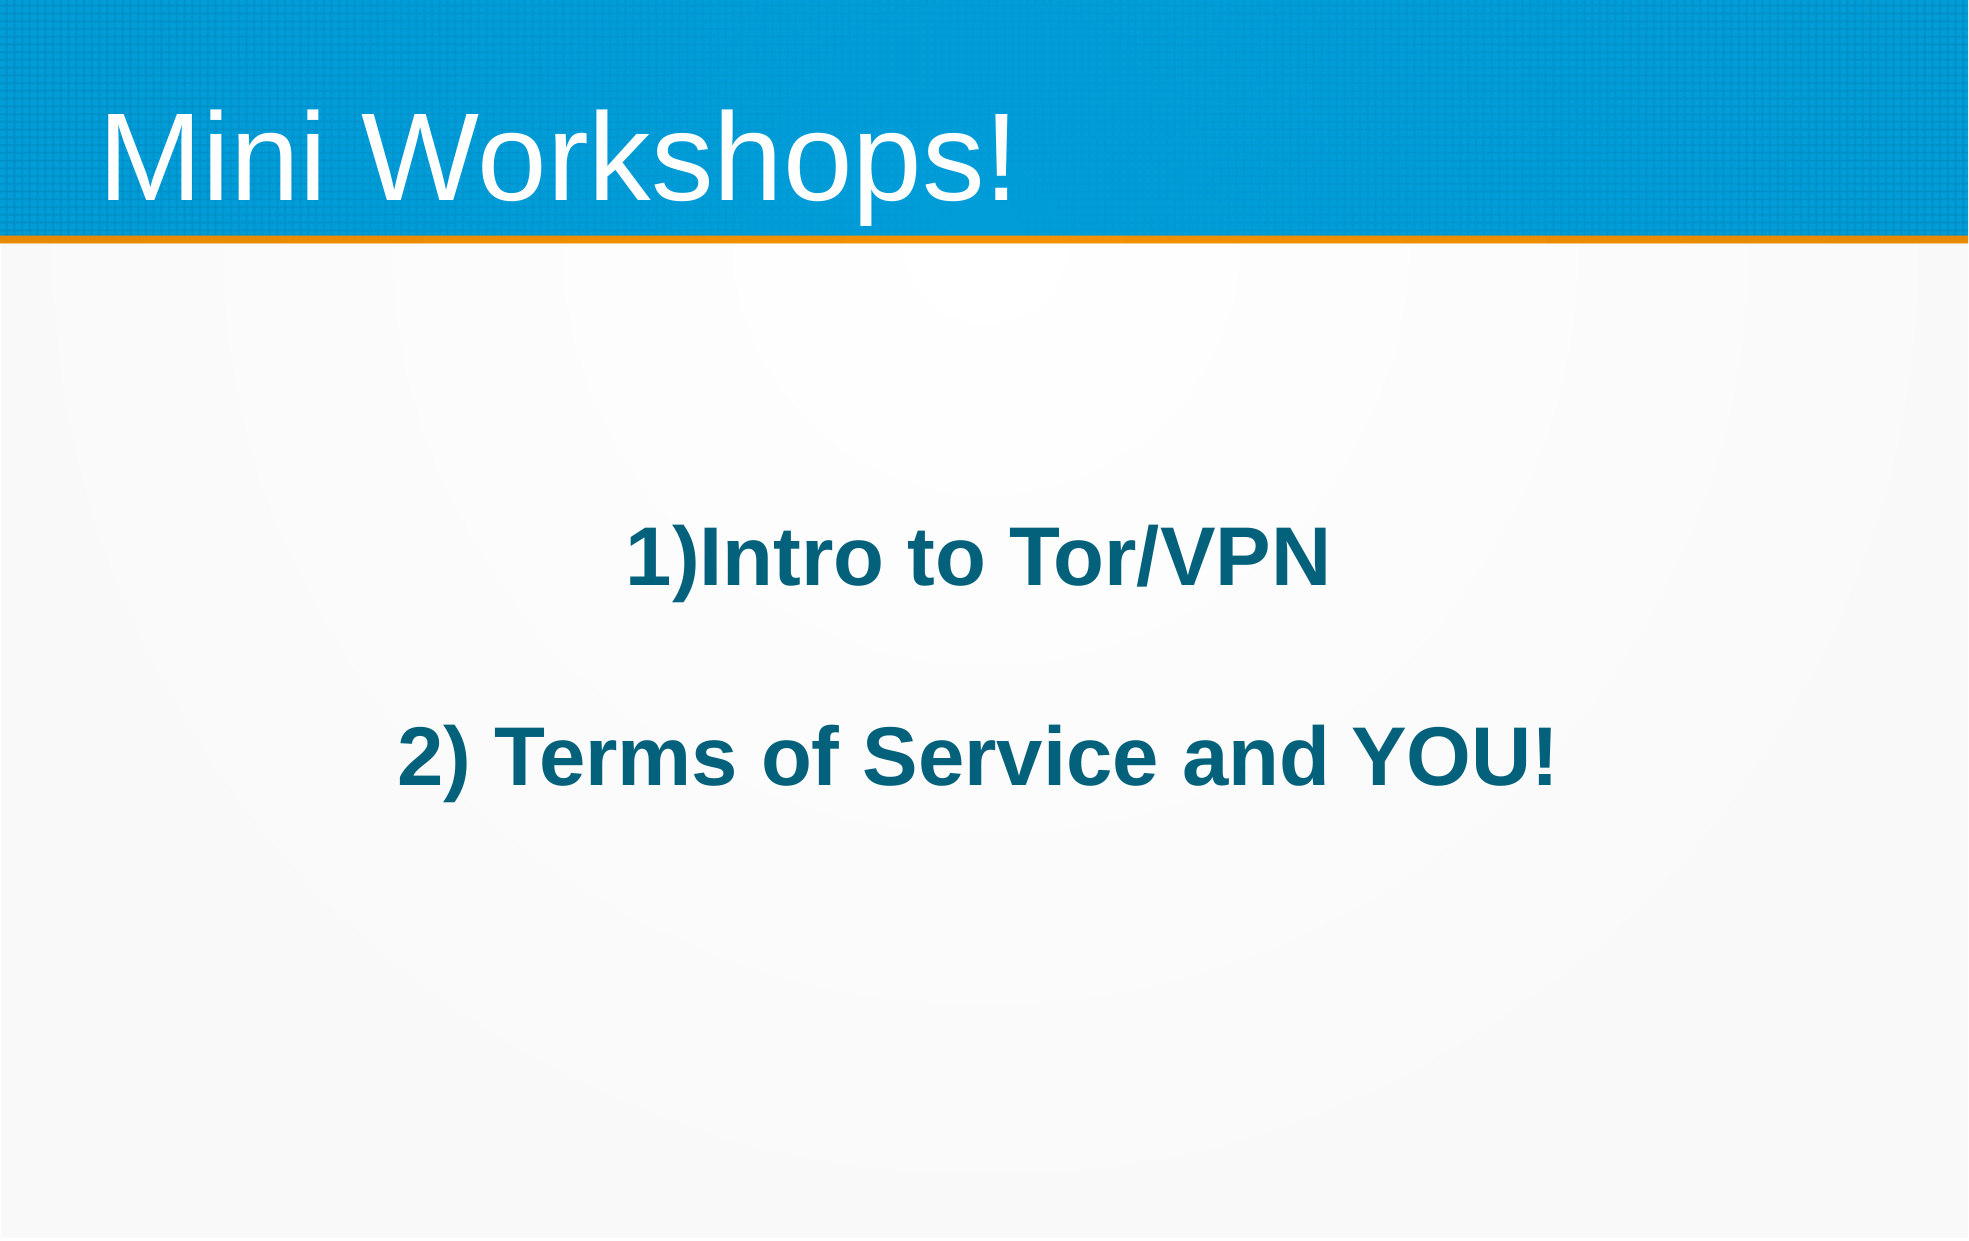

Mini Workshops!
1)Intro to Tor/VPN

2) Terms of Service and YOU!